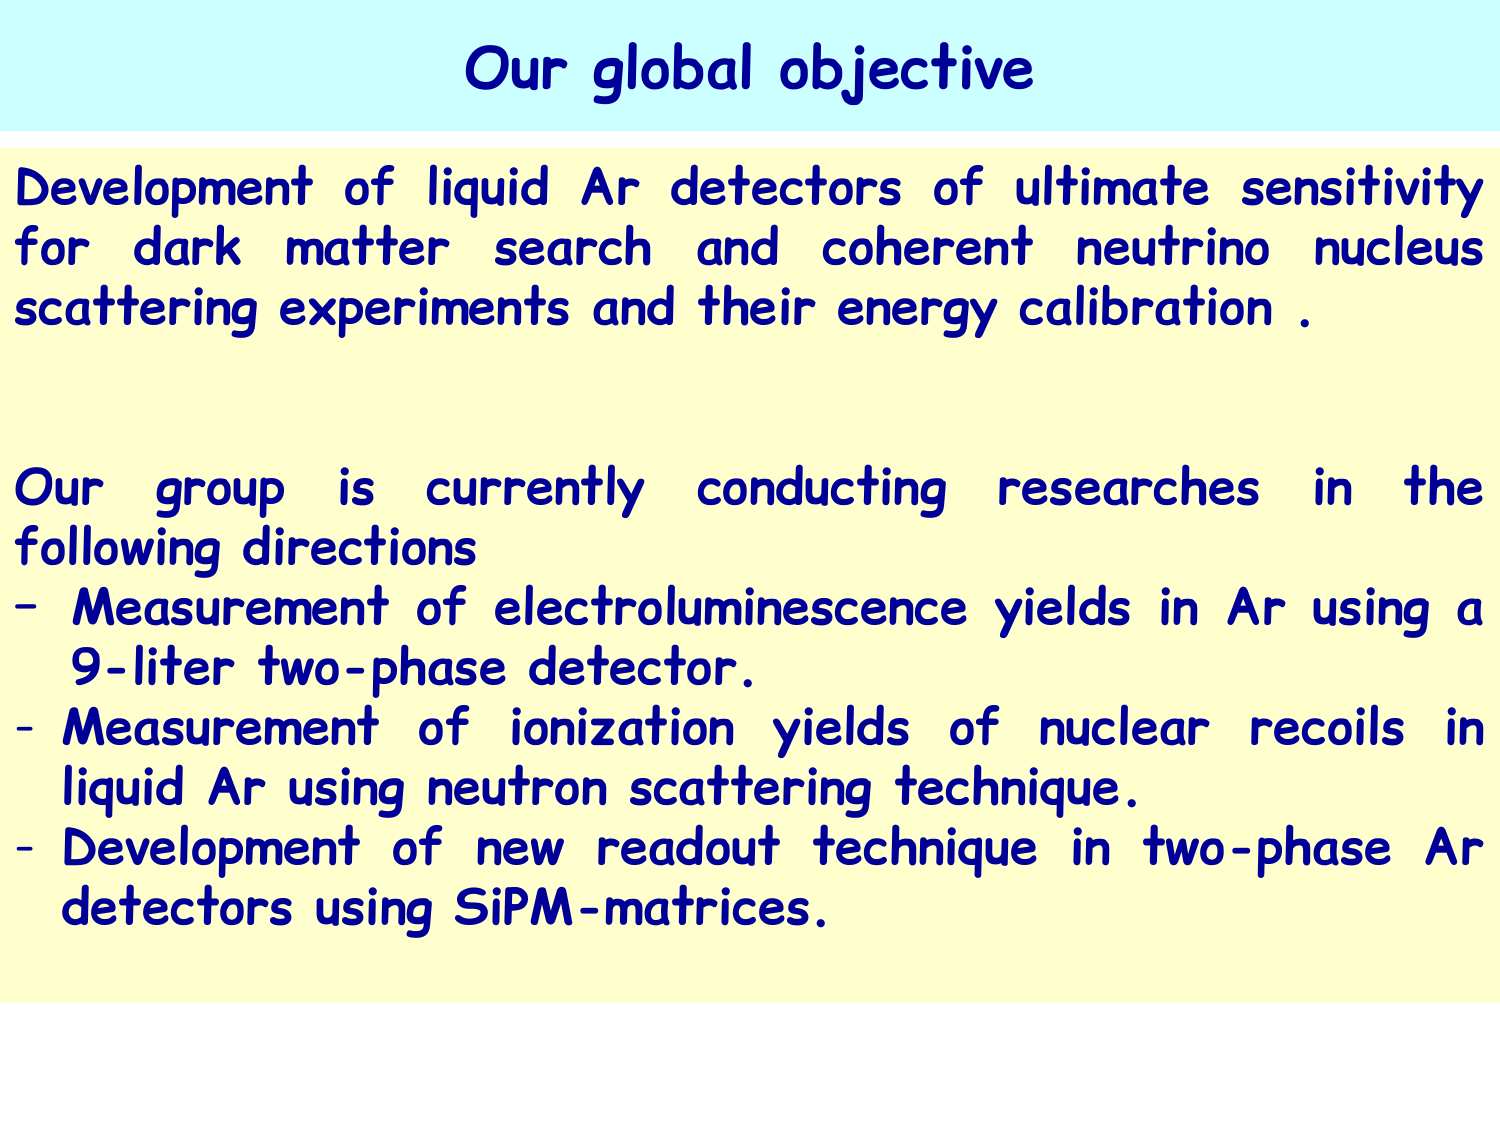

Our global objective
Development of liquid Ar detectors of ultimate sensitivity for dark matter search and coherent neutrino nucleus scattering experiments and their energy calibration .

Our group is currently conducting researches in the following directions
Measurement of electroluminescence yields in Ar using a 9-liter two-phase detector.
Measurement of ionization yields of nuclear recoils in liquid Ar using neutron scattering technique.
Development of new readout technique in two-phase Ar detectors using SiPM-matrices.